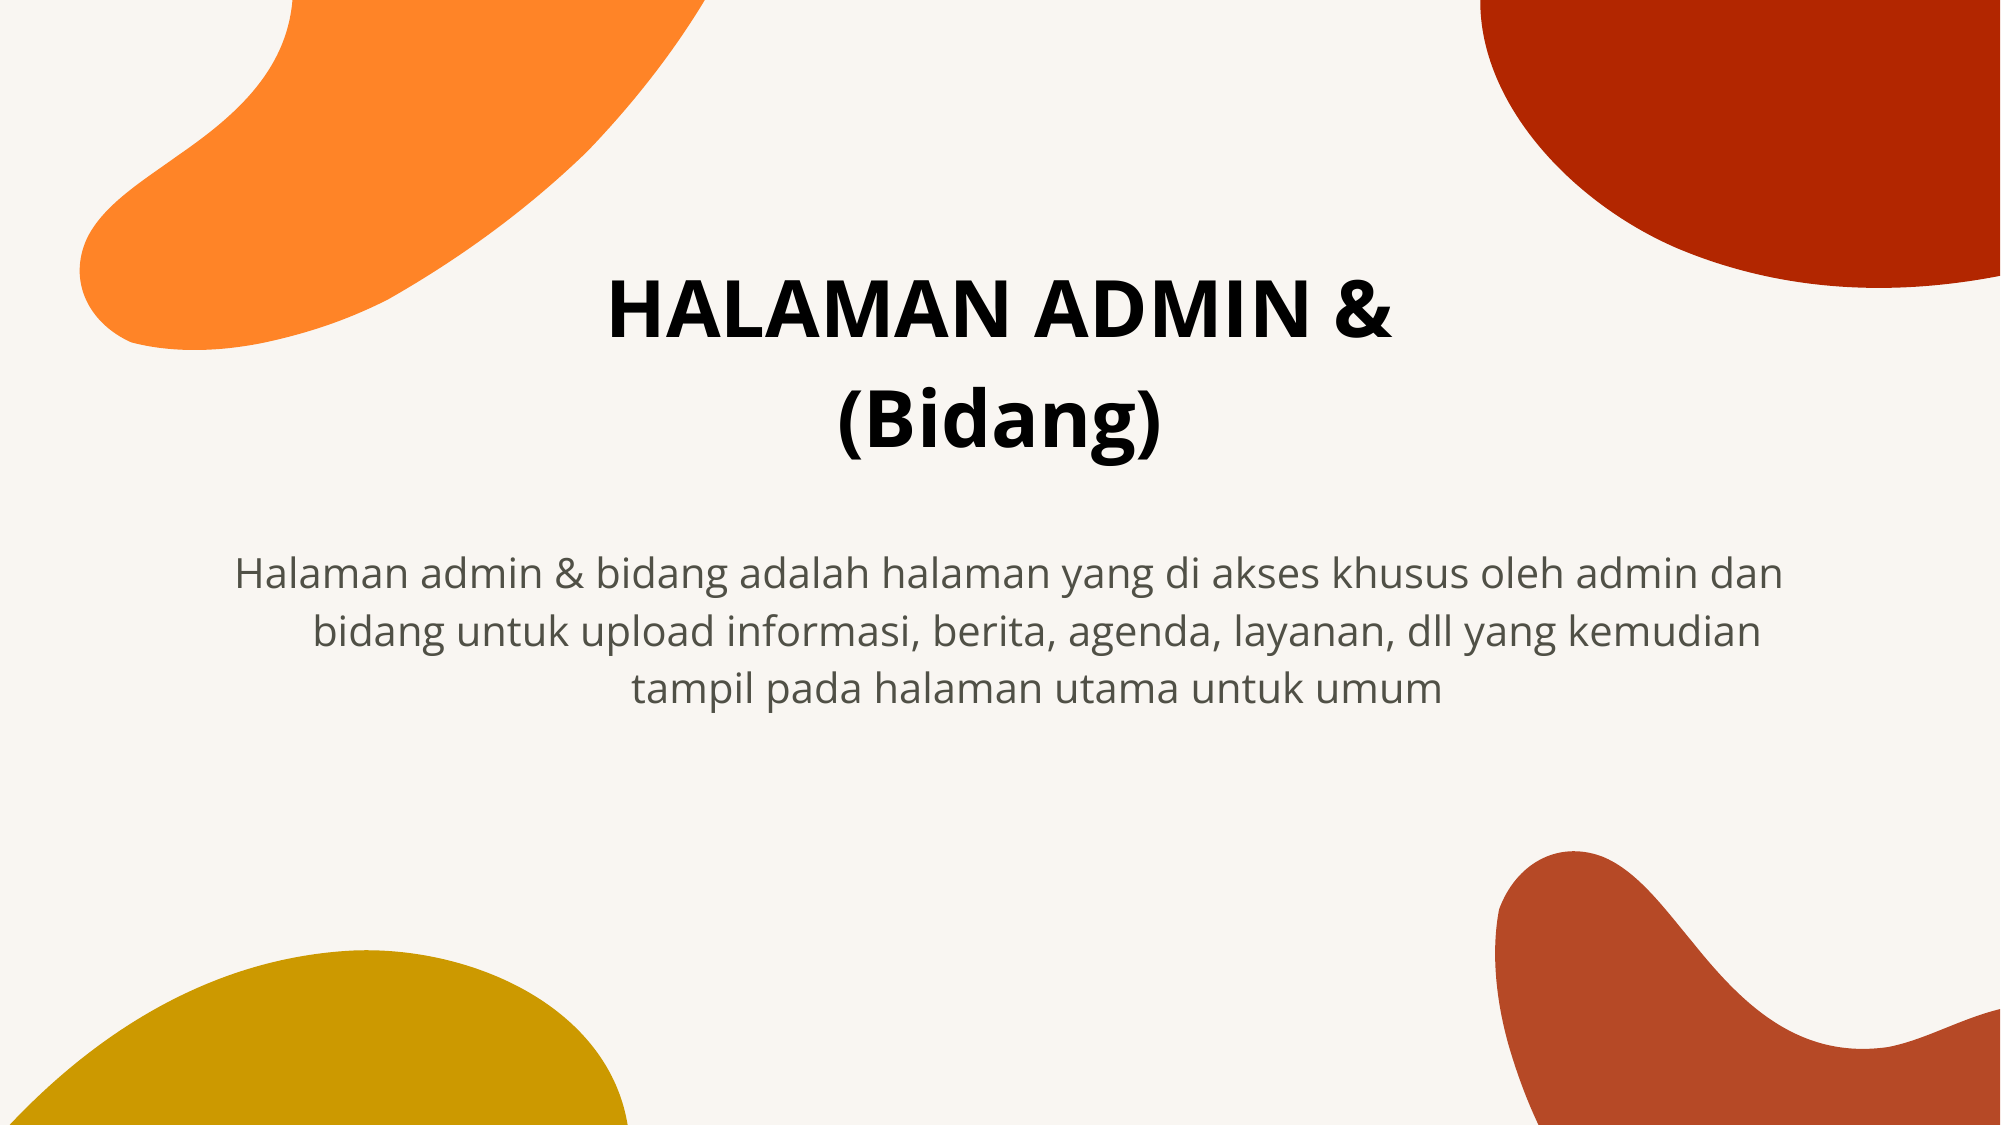

# HALAMAN ADMIN & (Bidang)
Halaman admin & bidang adalah halaman yang di akses khusus oleh admin dan bidang untuk upload informasi, berita, agenda, layanan, dll yang kemudian tampil pada halaman utama untuk umum